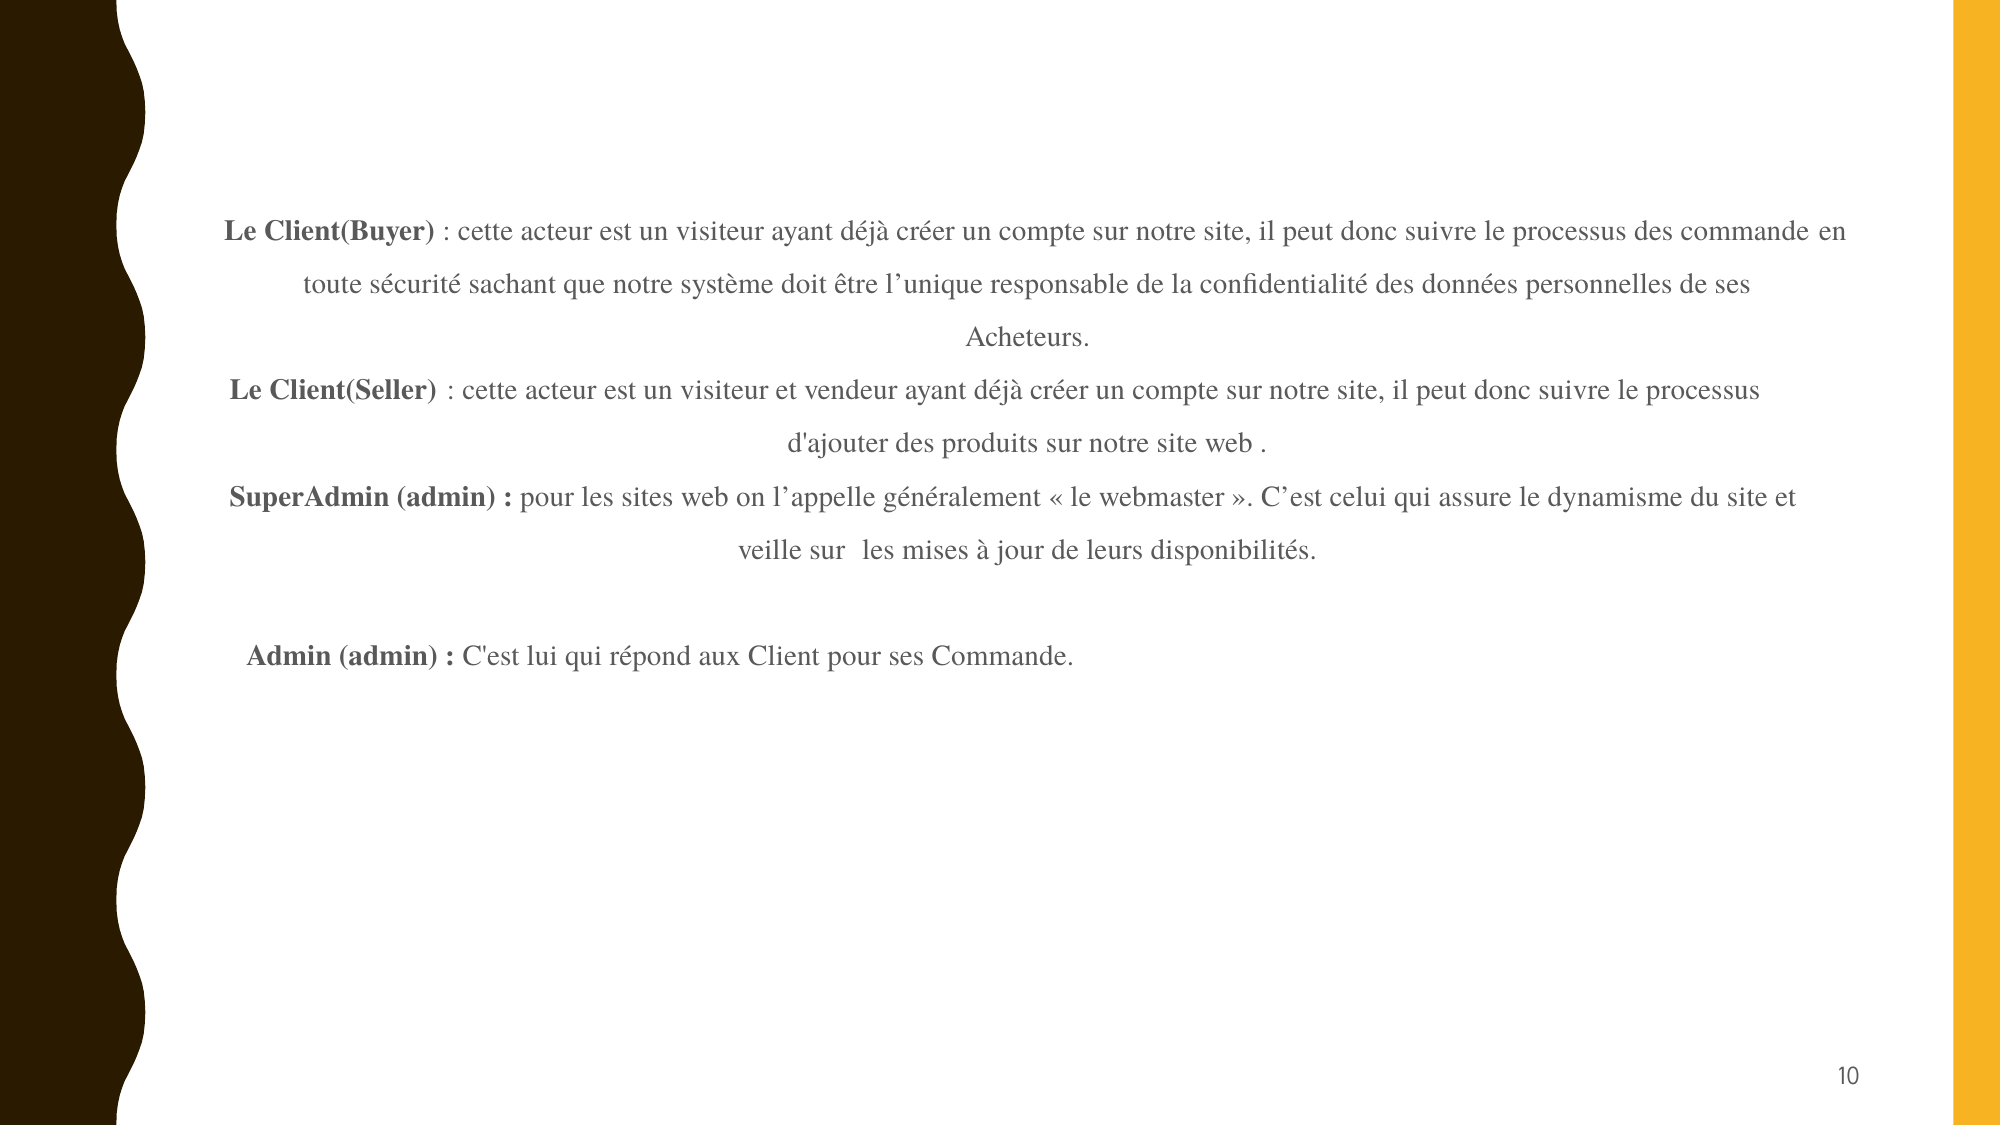

Le Client(Buyer) : cette acteur est un visiteur ayant déjà créer un compte sur notre site, il peut donc suivre le processus des commande en
 toute sécurité sachant que notre système doit être l’unique responsable de la confidentialité des données personnelles de ses
 Acheteurs.
     Le Client(Seller) : cette acteur est un visiteur et vendeur ayant déjà créer un compte sur notre site, il peut donc suivre le processus
 d'ajouter des produits sur notre site web .
     SuperAdmin (admin) : pour les sites web on l’appelle généralement « le webmaster ». C’est celui qui assure le dynamisme du site et
 veille sur  les mises à jour de leurs disponibilités.

       Admin (admin) : C'est lui qui répond aux Client pour ses Commande.

10